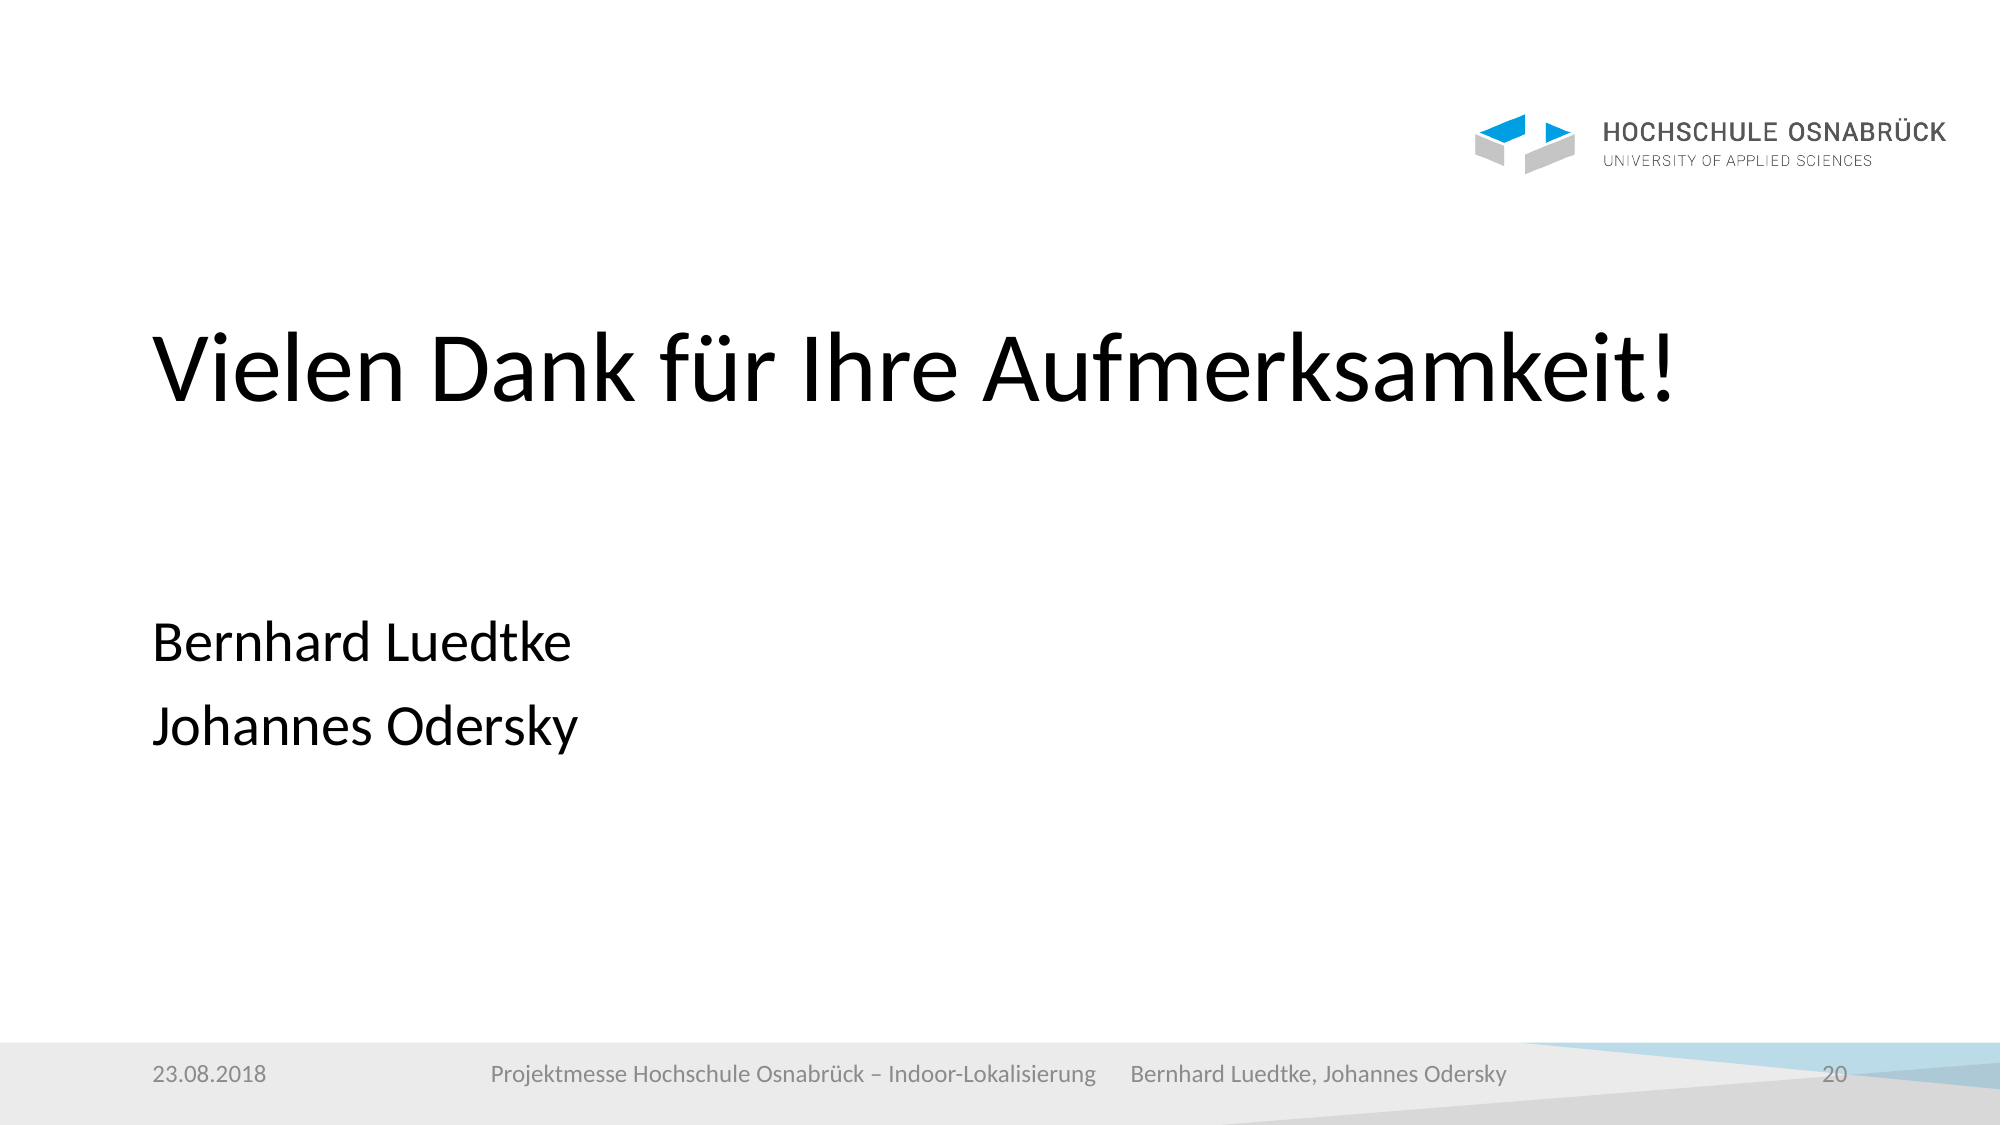

Vielen Dank für Ihre Aufmerksamkeit!

Bernhard Luedtke
Johannes Odersky

23.08.2018
Projektmesse Hochschule Osnabrück – Indoor-Lokalisierung      Bernhard Luedtke, Johannes Odersky
20